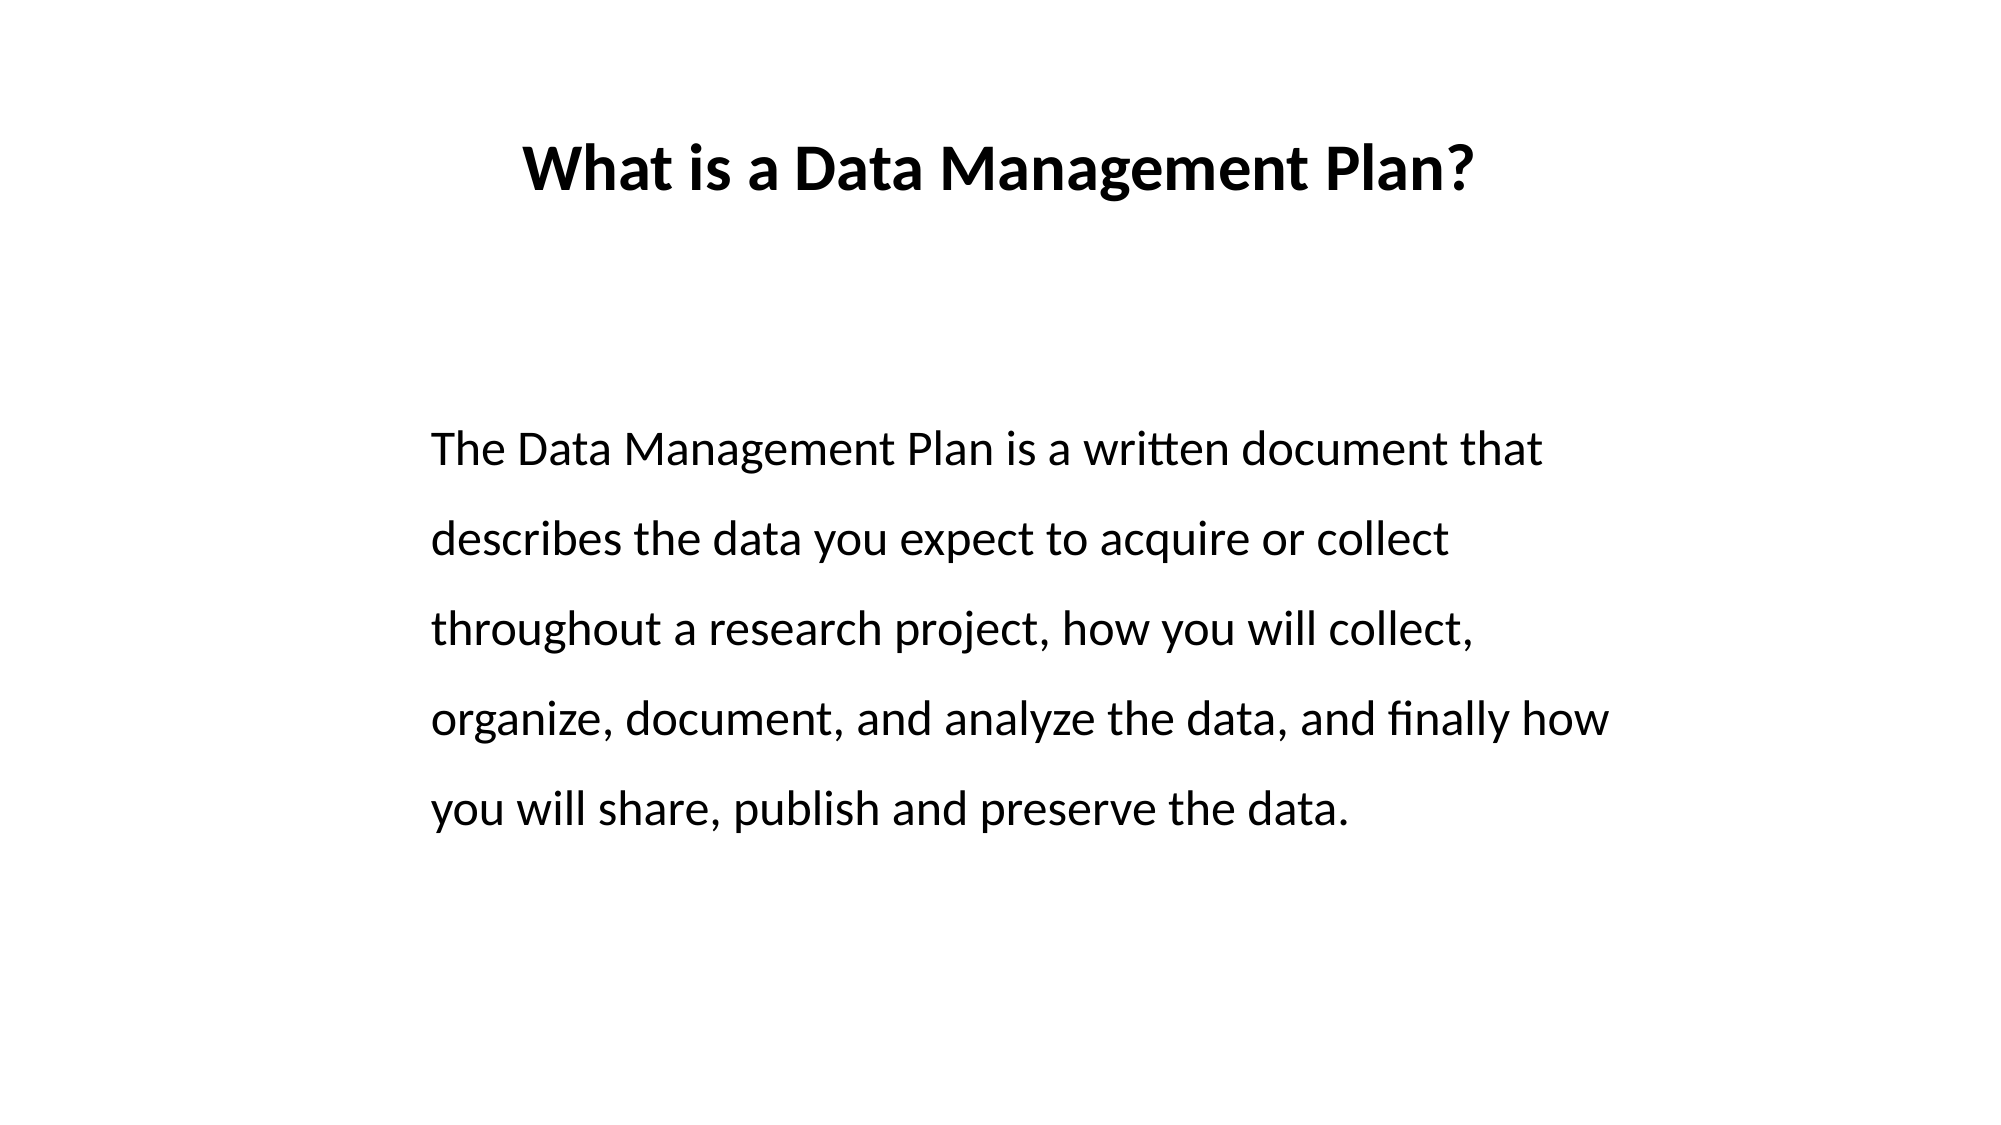

# What is a Data Management Plan?
The Data Management Plan is a written document that describes the data you expect to acquire or collect throughout a research project, how you will collect, organize, document, and analyze the data, and finally how you will share, publish and preserve the data.